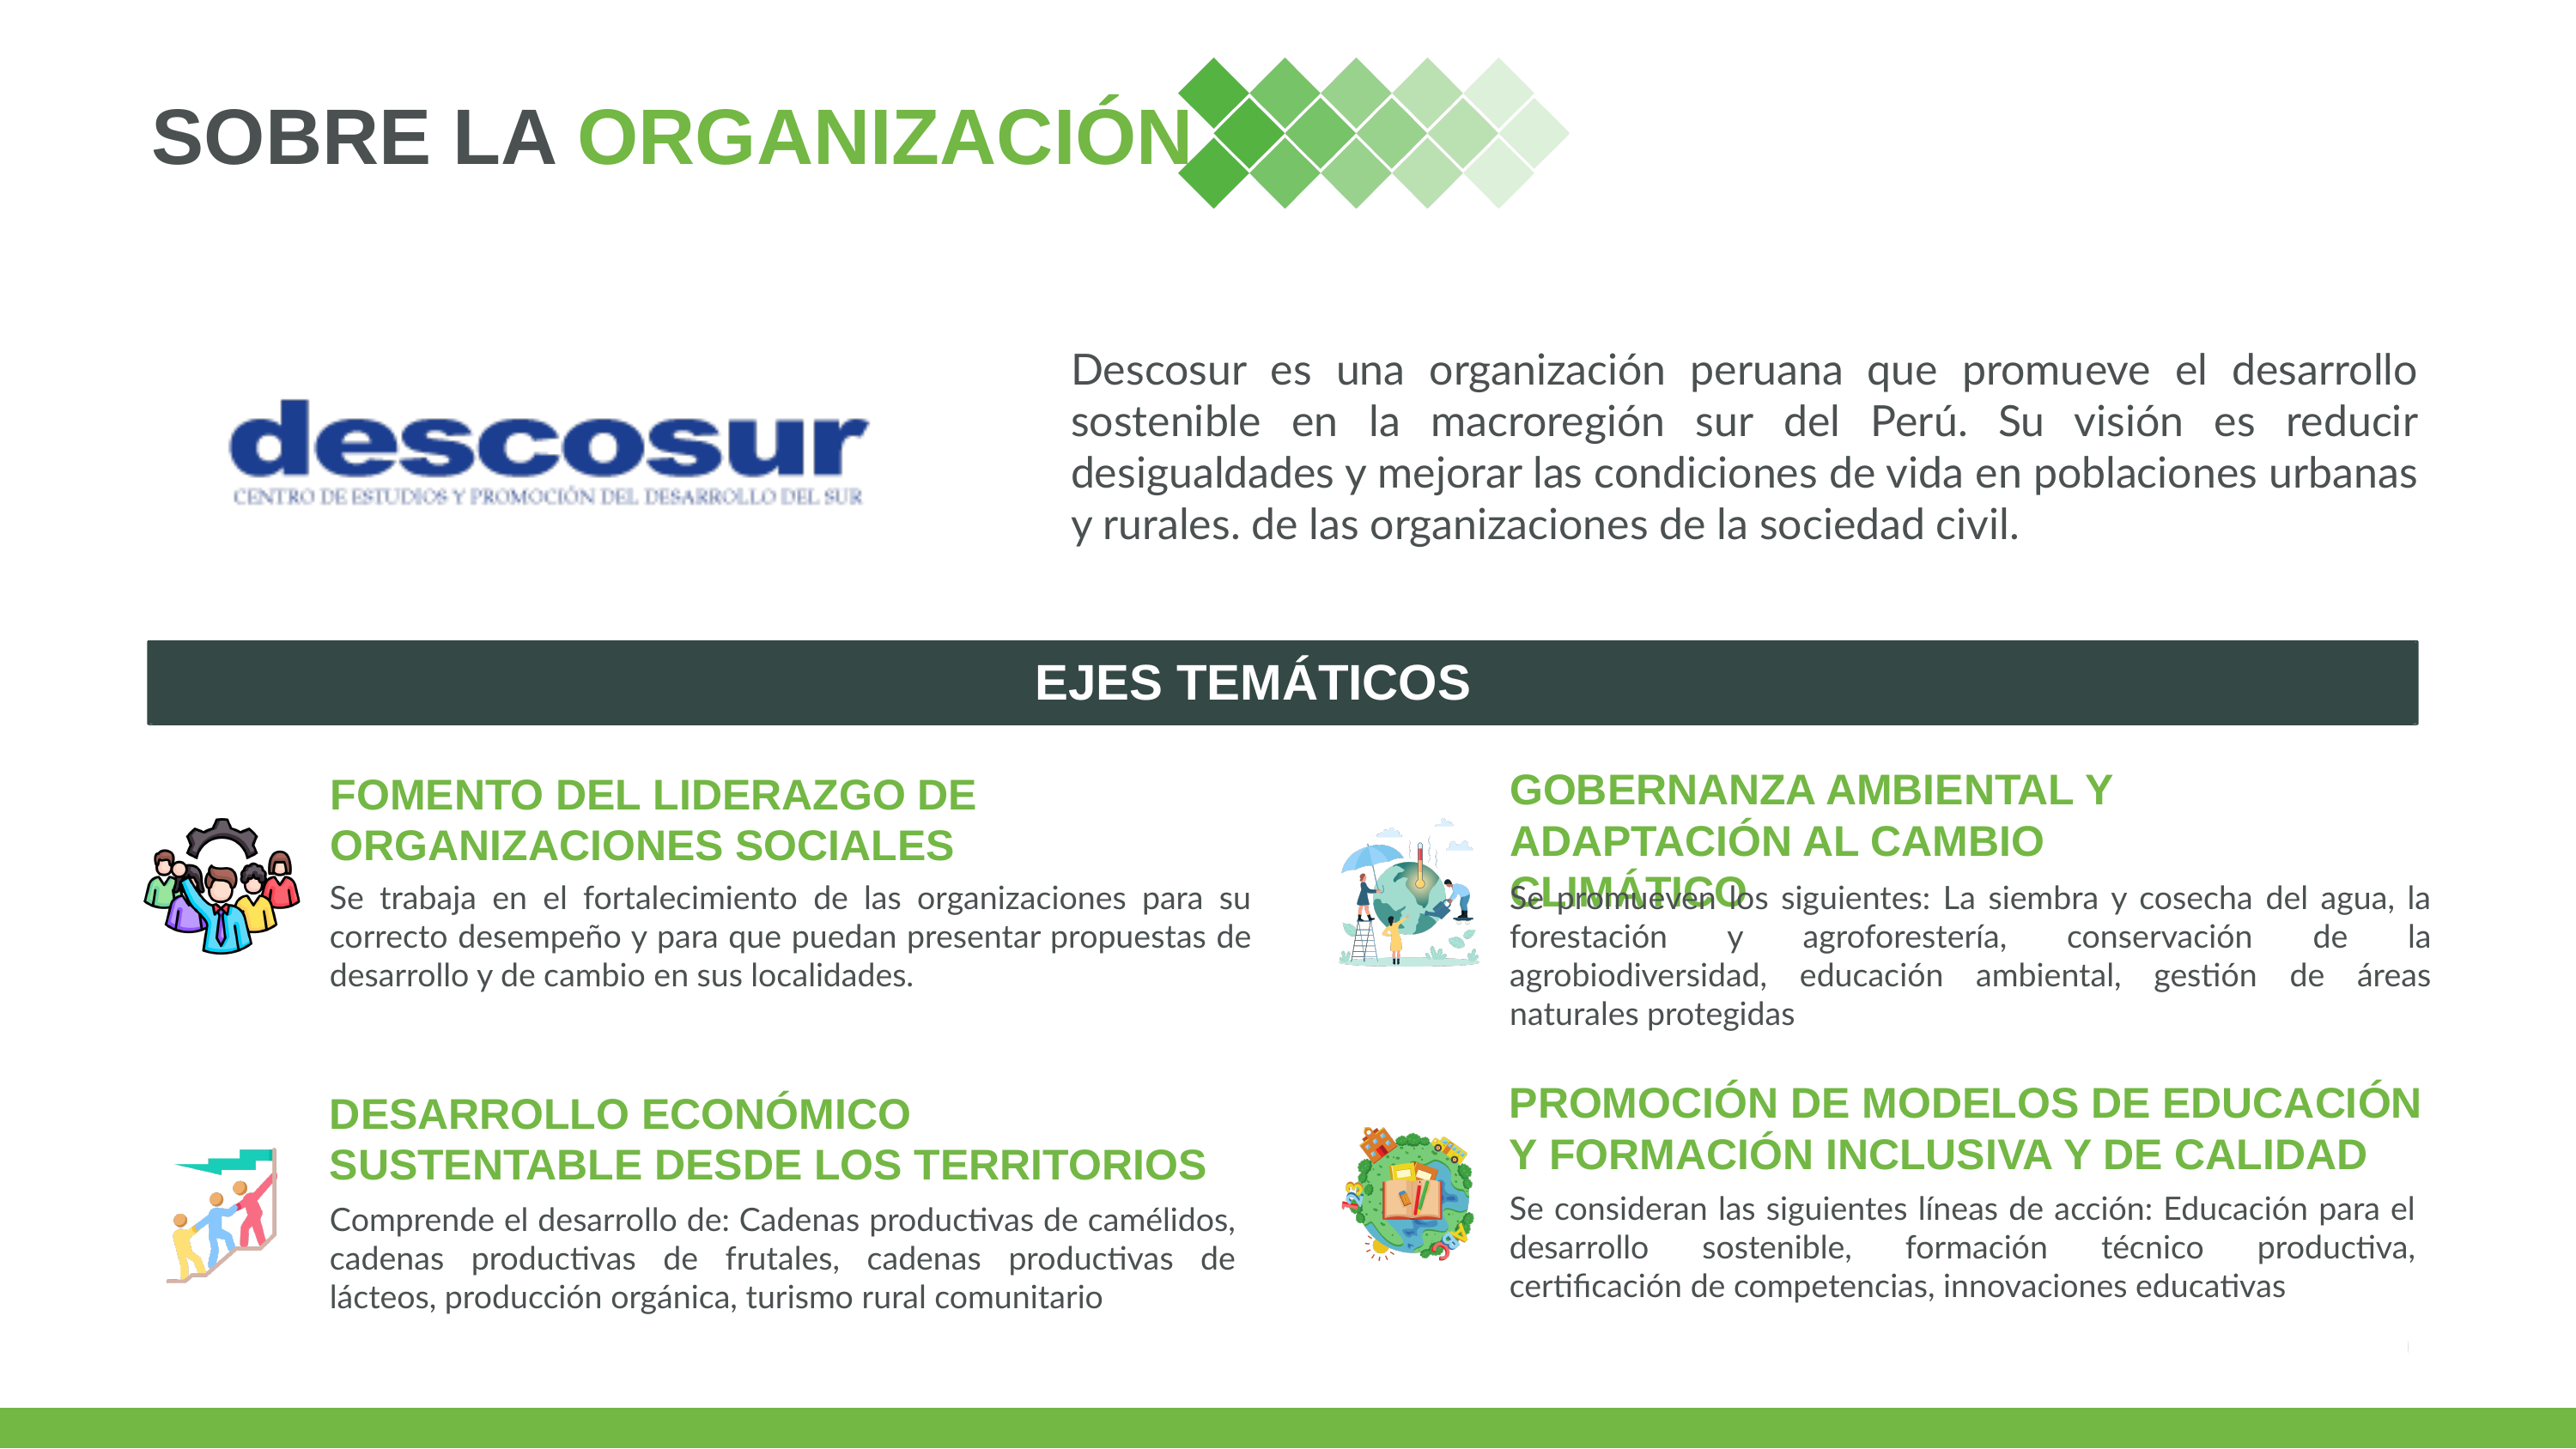

SOBRE LA ORGANIZACIÓN
Descosur es una organización peruana que promueve el desarrollo sostenible en la macroregión sur del Perú. Su visión es reducir desigualdades y mejorar las condiciones de vida en poblaciones urbanas y rurales. de las organizaciones de la sociedad civil.

EJES TEMÁTICOS
GOBERNANZA AMBIENTAL Y ADAPTACIÓN AL CAMBIO CLIMÁTICO
FOMENTO DEL LIDERAZGO DE ORGANIZACIONES SOCIALES

Se trabaja en el fortalecimiento de las organizaciones para su correcto desempeño y para que puedan presentar propuestas de desarrollo y de cambio en sus localidades.
Se promueven los siguientes: La siembra y cosecha del agua, la forestación y agroforestería, conservación de la agrobiodiversidad, educación ambiental, gestión de áreas naturales protegidas
PROMOCIÓN DE MODELOS DE EDUCACIÓN
Y FORMACIÓN INCLUSIVA Y DE CALIDAD
DESARROLLO ECONÓMICO SUSTENTABLE DESDE LOS TERRITORIOS

Se consideran las siguientes líneas de acción: Educación para el desarrollo sostenible, formación técnico productiva, certificación de competencias, innovaciones educativas
Comprende el desarrollo de: Cadenas productivas de camélidos, cadenas productivas de frutales, cadenas productivas de lácteos, producción orgánica, turismo rural comunitario

180 DEGREES CONSULTING
‹#›